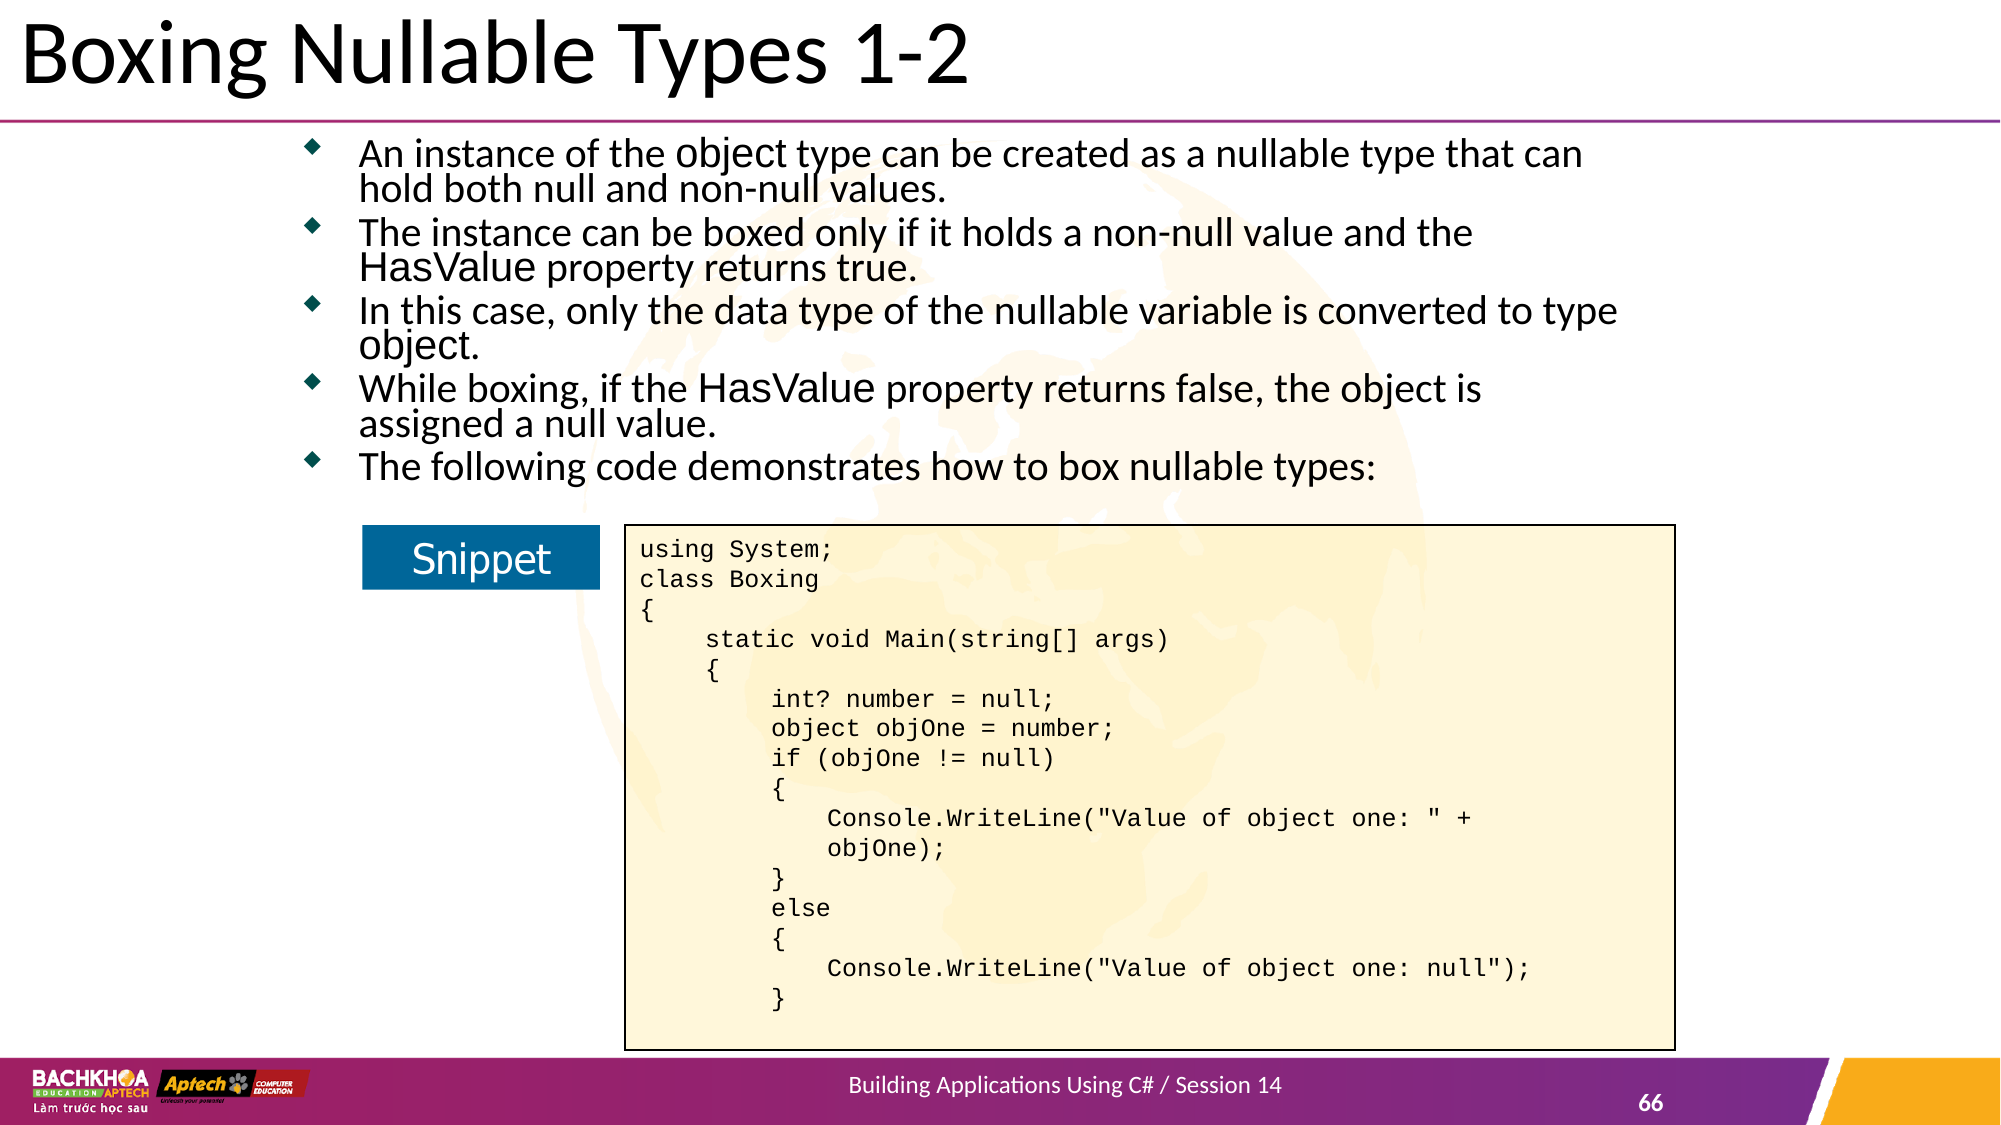

# Boxing Nullable Types 1-2

An instance of the object type can be created as a nullable type that can hold both null and non-null values.
The instance can be boxed only if it holds a non-null value and the HasValue property returns true.
In this case, only the data type of the nullable variable is converted to type object.
While boxing, if the HasValue property returns false, the object is assigned a null value.
The following code demonstrates how to box nullable types:

using System;
class Boxing
{
static void Main(string[] args)
{
int? number = null;
object objOne = number;
if (objOne != null)
{
Console.WriteLine("Value of object one: " +
objOne);
}
else
{
Console.WriteLine("Value of object one: null");
}

Snippet
Building Applications Using C# / Session 14
66